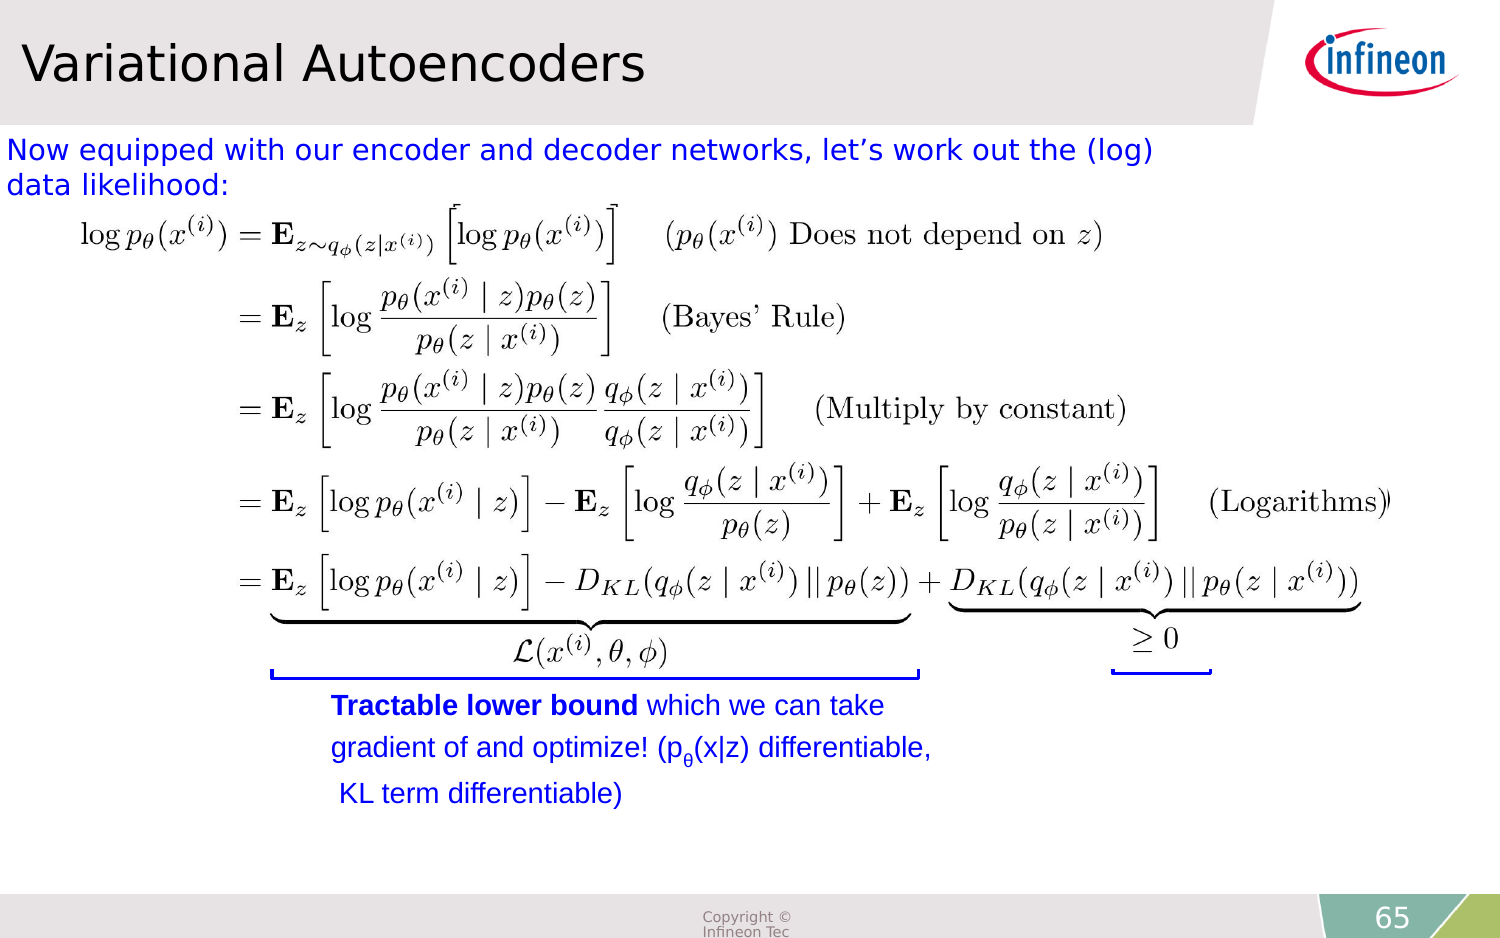

Variational Autoencoders
Now equipped with our encoder and decoder networks, let’s work out the (log) data likelihood:

Tractable lower bound which we can take  gradient of and optimize! (pθ(x|z) differentiable,  KL term differentiable)
Lecture 13 -
Copyright © Infineon Technologies AG 2018. All rights reserved.
65